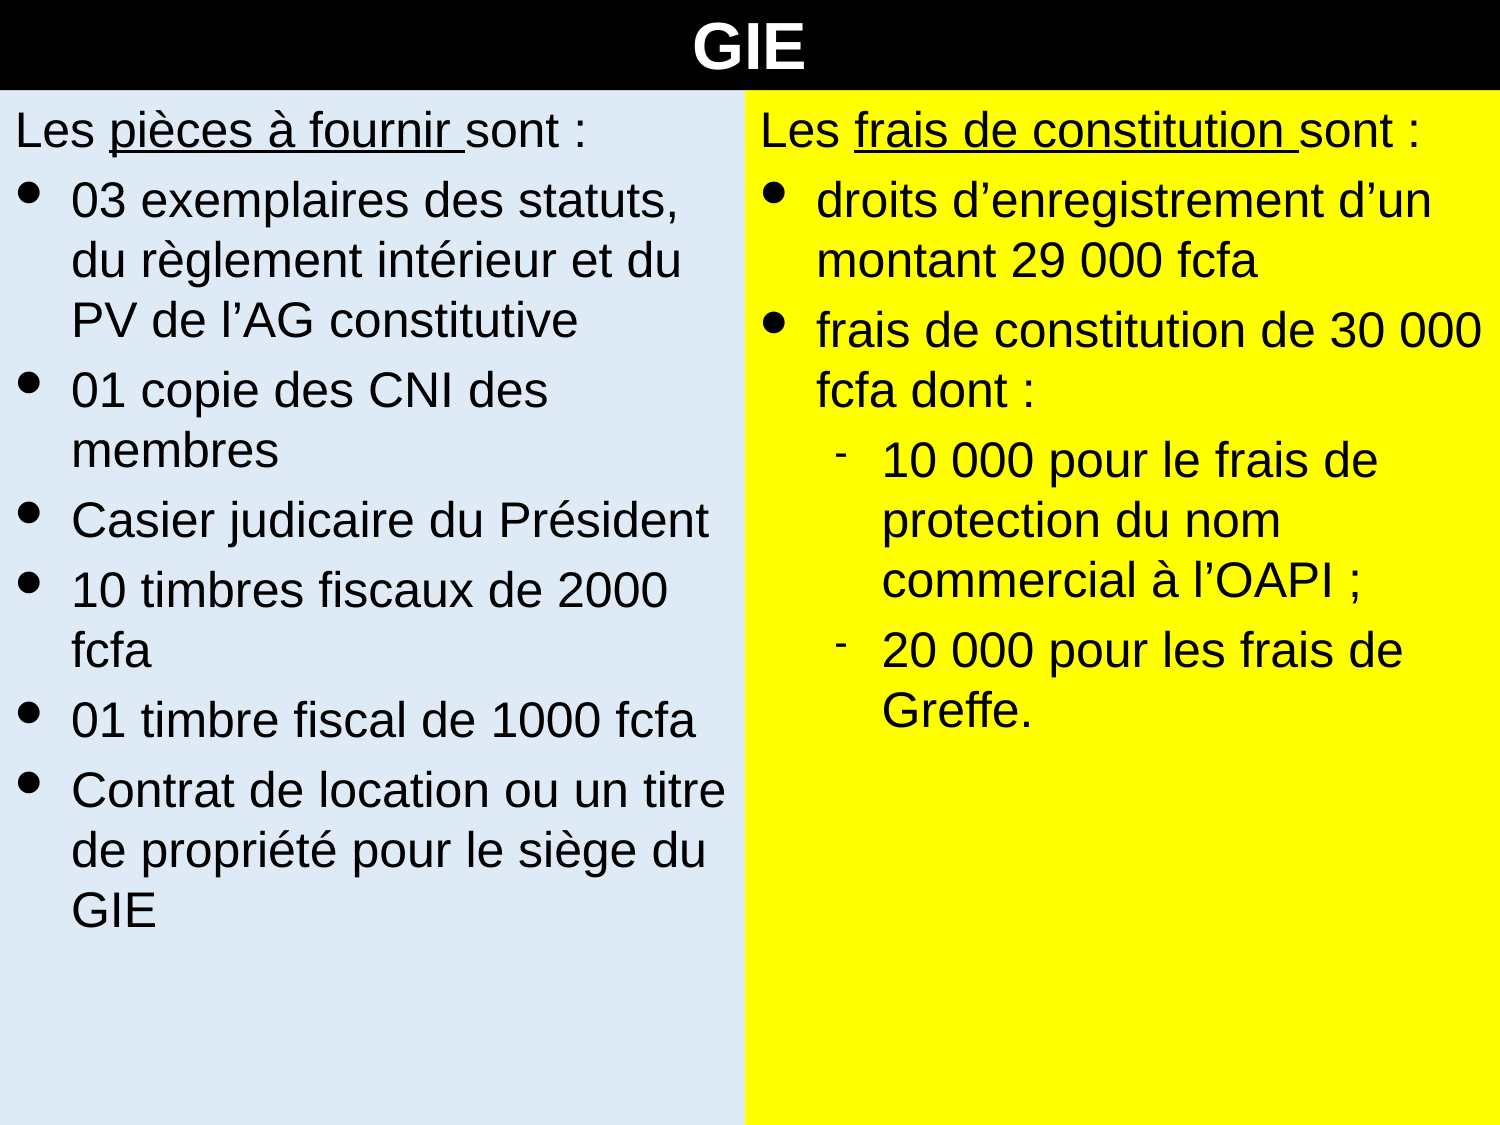

GIE
Les pièces à fournir sont :
03 exemplaires des statuts, du règlement intérieur et du PV de l’AG constitutive
01 copie des CNI des membres
Casier judicaire du Président
10 timbres fiscaux de 2000 fcfa
01 timbre fiscal de 1000 fcfa
Contrat de location ou un titre de propriété pour le siège du GIE
Les frais de constitution sont :
droits d’enregistrement d’un montant 29 000 fcfa
frais de constitution de 30 000 fcfa dont :
10 000 pour le frais de protection du nom commercial à l’OAPI ;
20 000 pour les frais de Greffe.